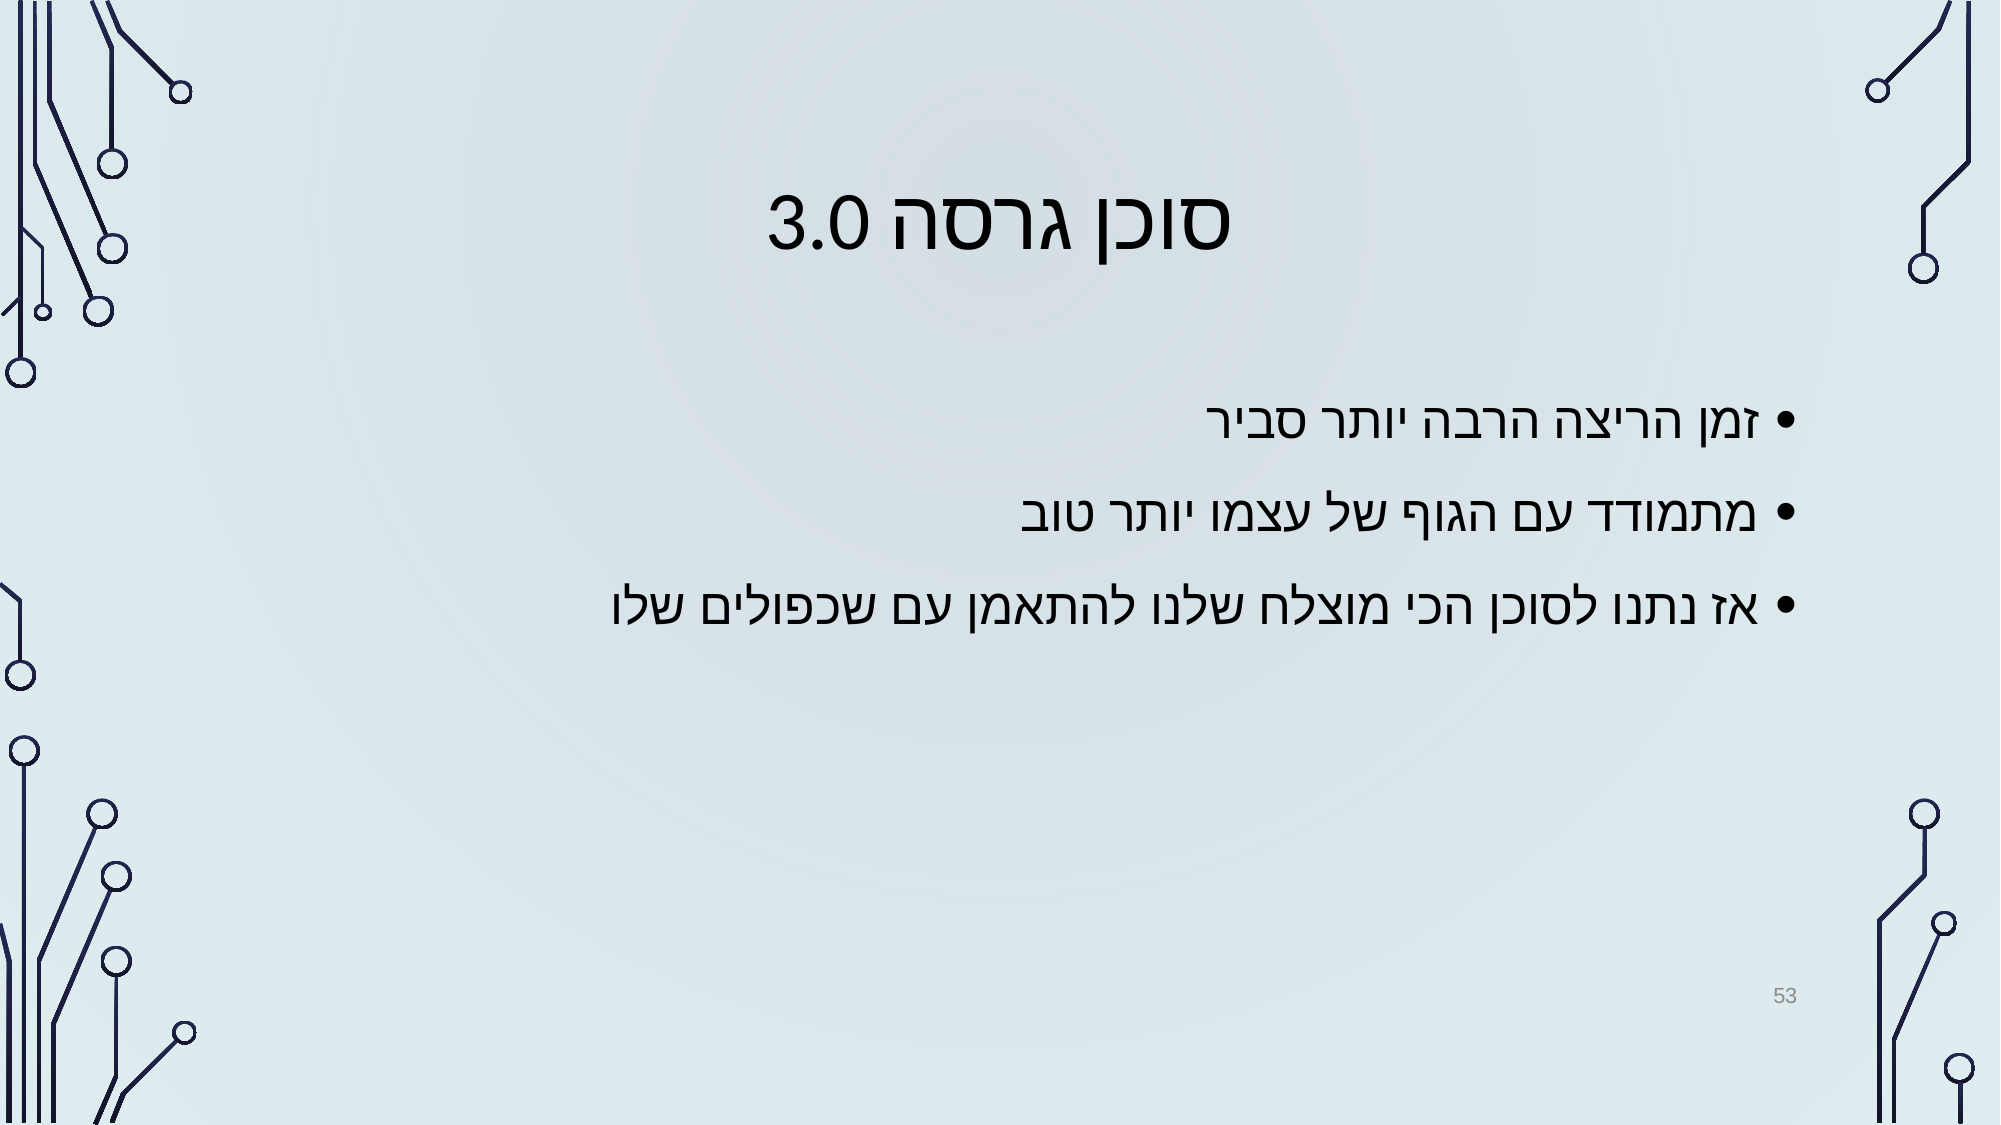

# סוכן גרסה 3.0
זמן הריצה הרבה יותר סביר
מתמודד עם הגוף של עצמו יותר טוב
אז נתנו לסוכן הכי מוצלח שלנו להתאמן עם שכפולים שלו

53